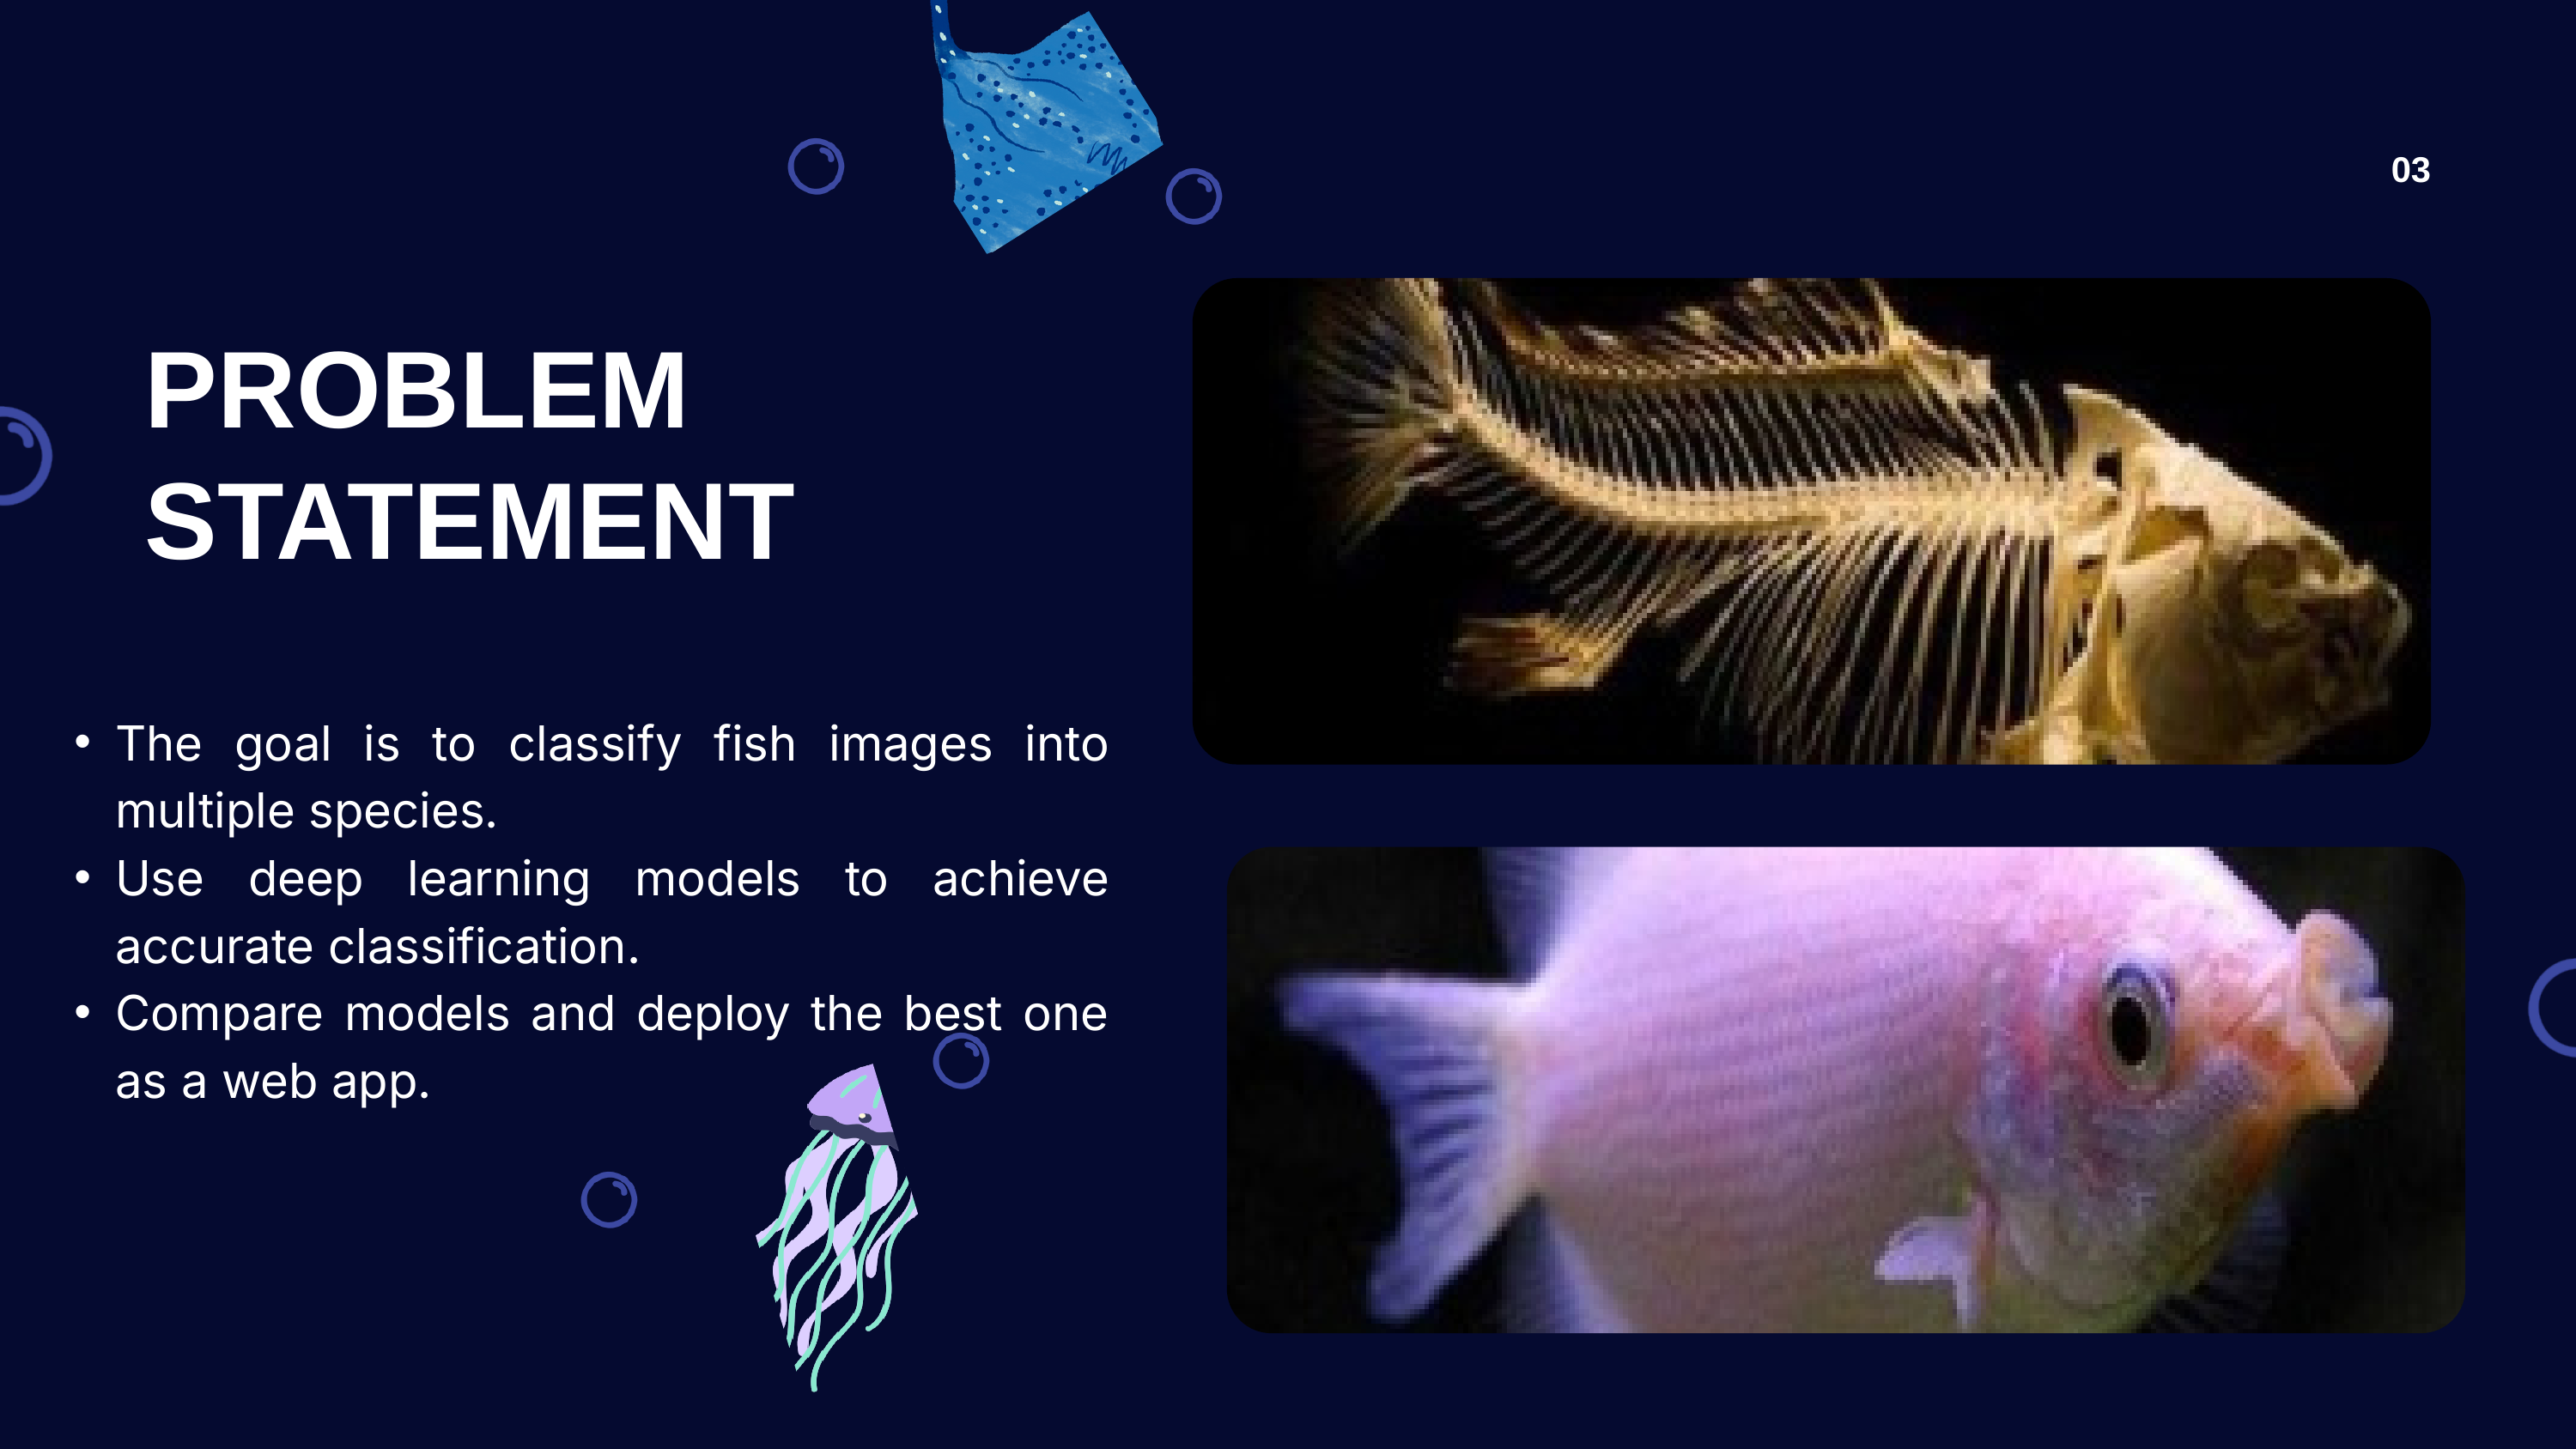

03

PROBLEM STATEMENT

The goal is to classify fish images into multiple species.
Use deep learning models to achieve accurate classification.
Compare models and deploy the best one as a web app.